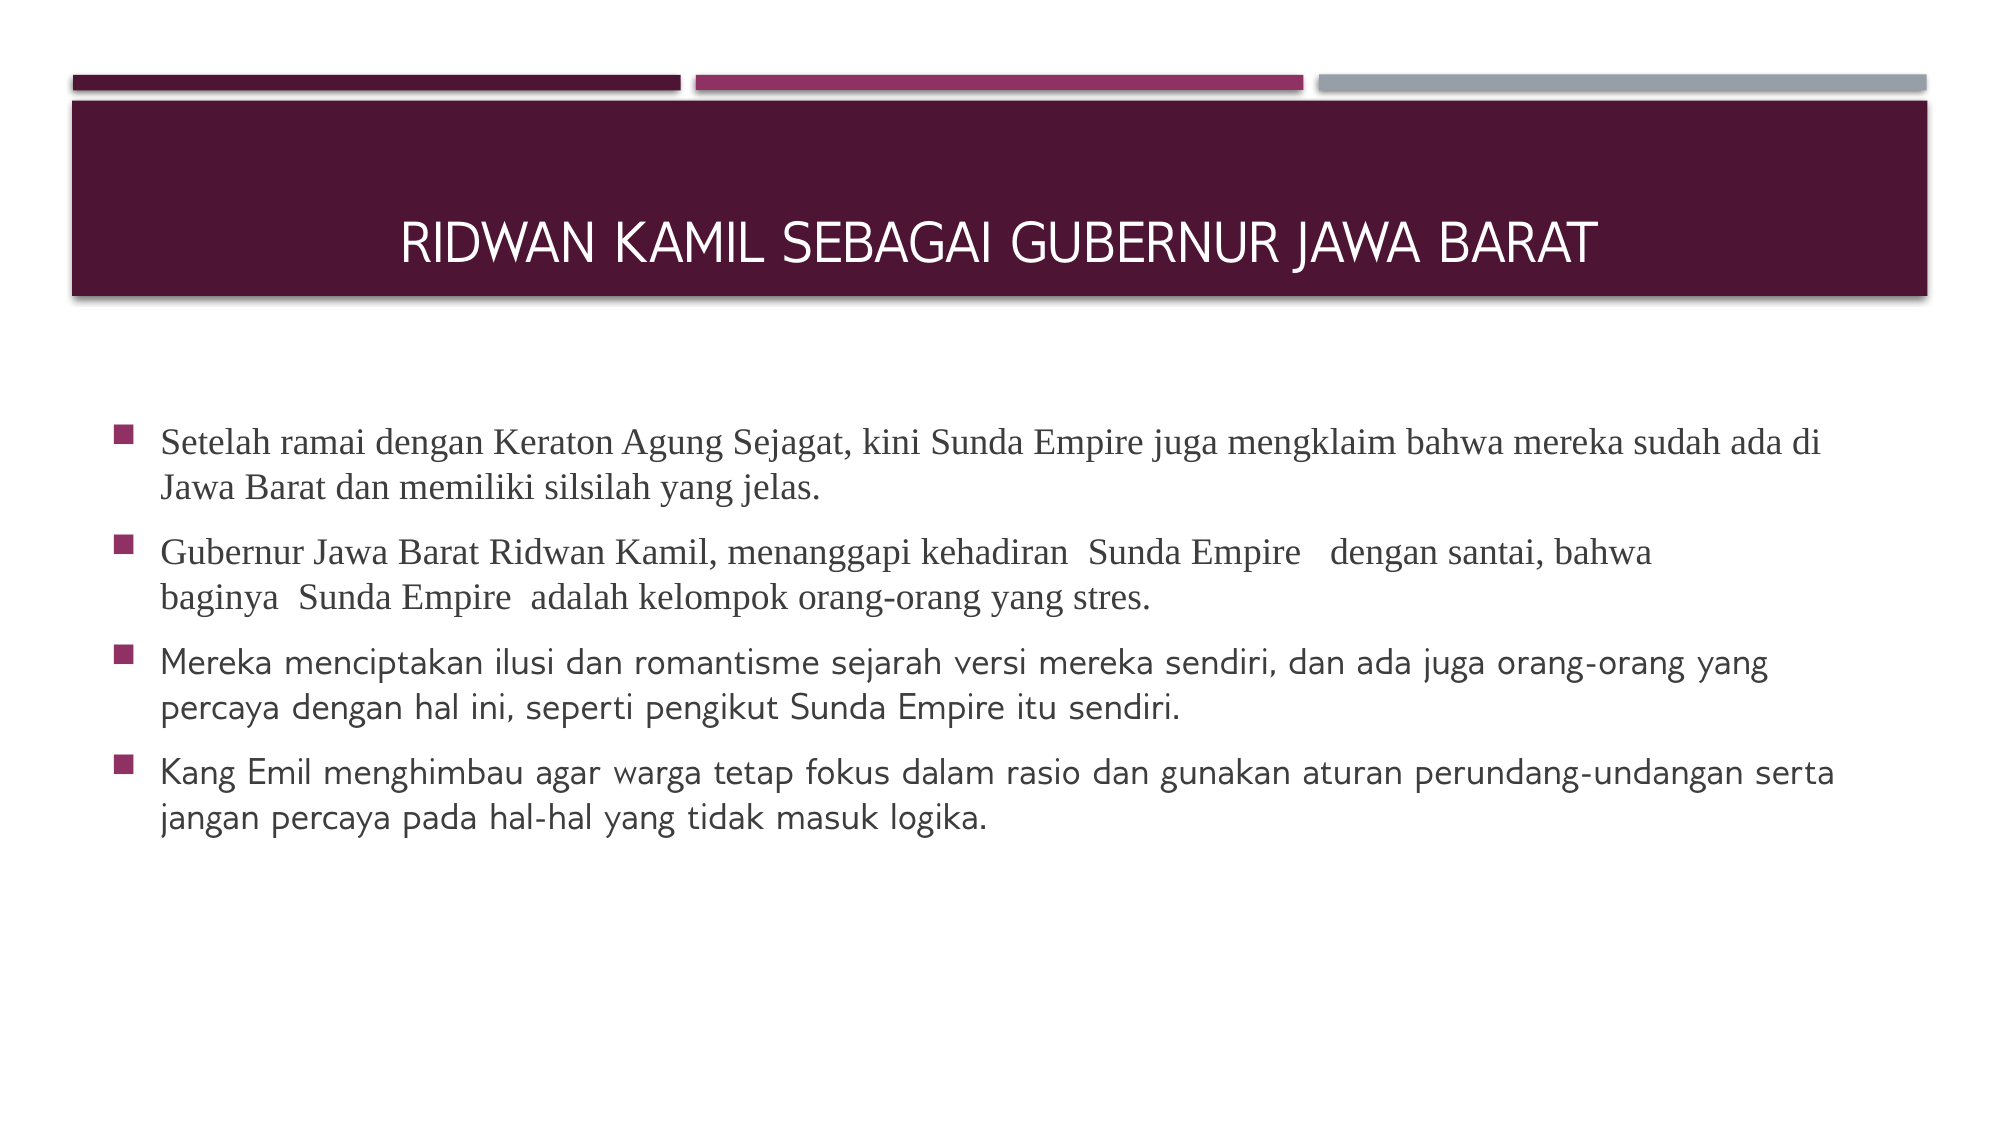

# Ridwan Kamil sebagai Gubernur Jawa Barat
Setelah ramai dengan Keraton Agung Sejagat, kini Sunda Empire juga mengklaim bahwa mereka sudah ada di Jawa Barat dan memiliki silsilah yang jelas.
Gubernur Jawa Barat Ridwan Kamil, menanggapi kehadiran  Sunda Empire   dengan santai, bahwa baginya  Sunda Empire  adalah kelompok orang-orang yang stres.
Mereka menciptakan ilusi dan romantisme sejarah versi mereka sendiri, dan ada juga orang-orang yang percaya dengan hal ini, seperti pengikut Sunda Empire itu sendiri.
Kang Emil menghimbau agar warga tetap fokus dalam rasio dan gunakan aturan perundang-undangan serta jangan percaya pada hal-hal yang tidak masuk logika.